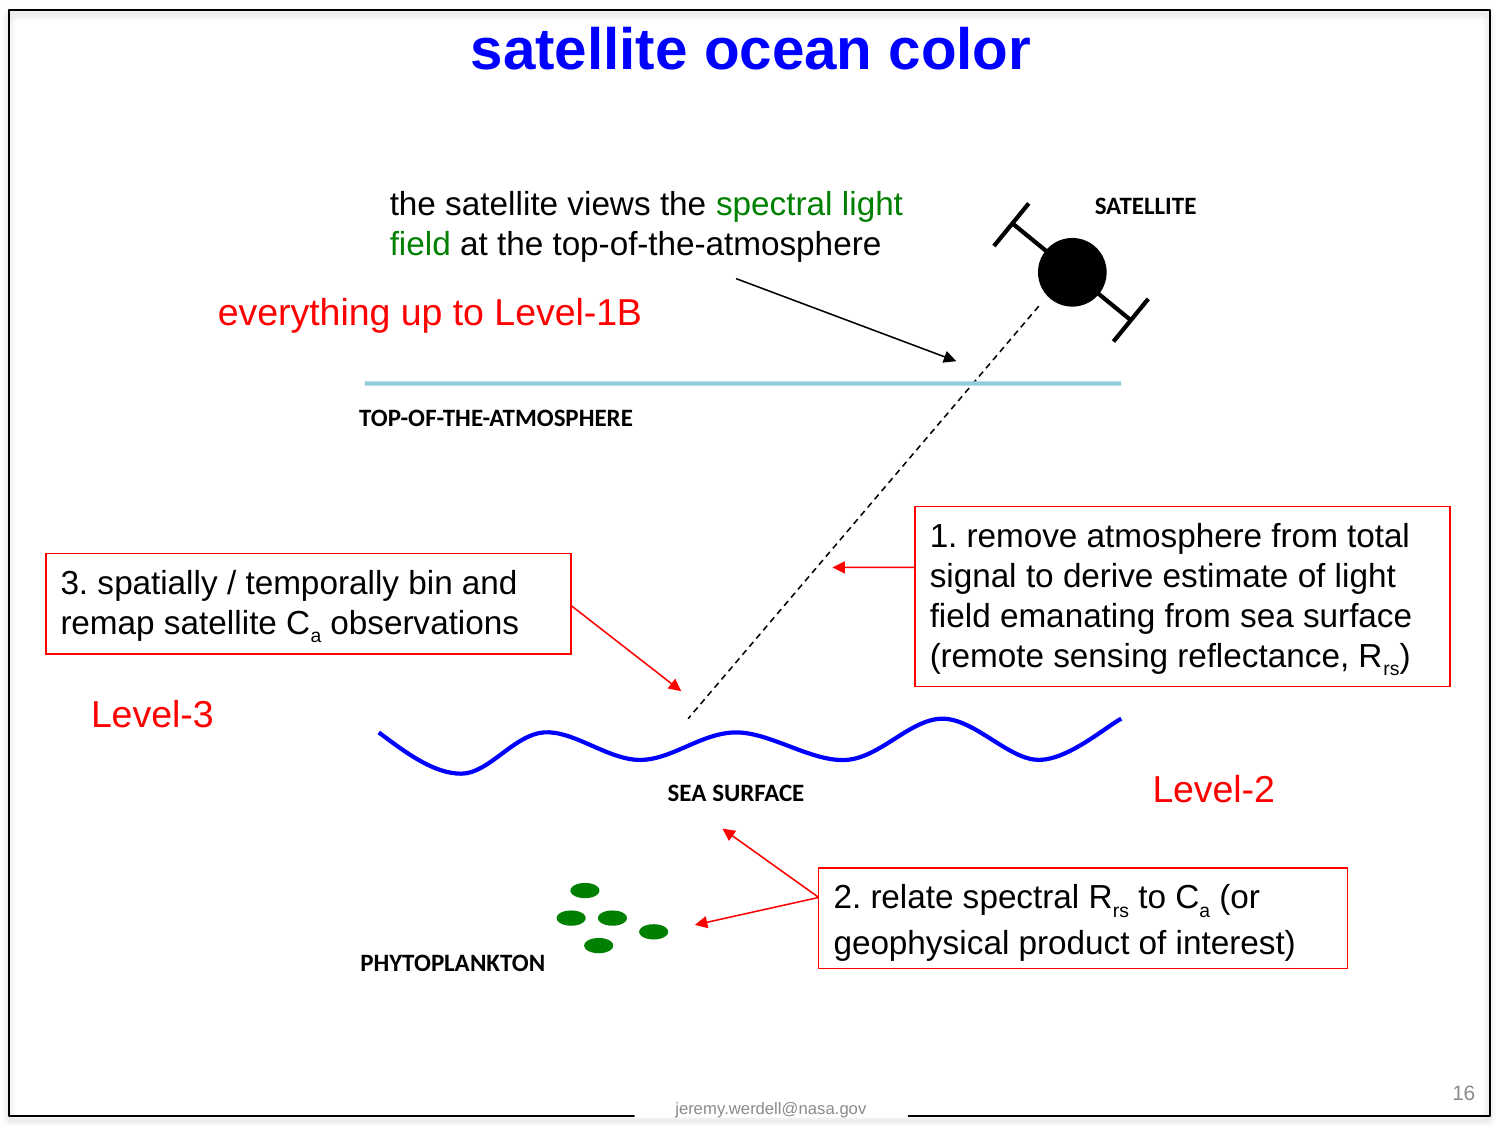

# satellite ocean color
the satellite views the spectral light field at the top-of-the-atmosphere
SATELLITE

everything up to Level-1B

TOP-OF-THE-ATMOSPHERE
1. remove atmosphere from total signal to derive estimate of light field emanating from sea surface (remote sensing reflectance, Rrs)

3. spatially / temporally bin and remap satellite Ca observations

Level-3

Level-2
SEA SURFACE

2. relate spectral Rrs to Ca (or  geophysical product of interest)

PHYTOPLANKTON

16
jeremy.werdell@nasa.gov